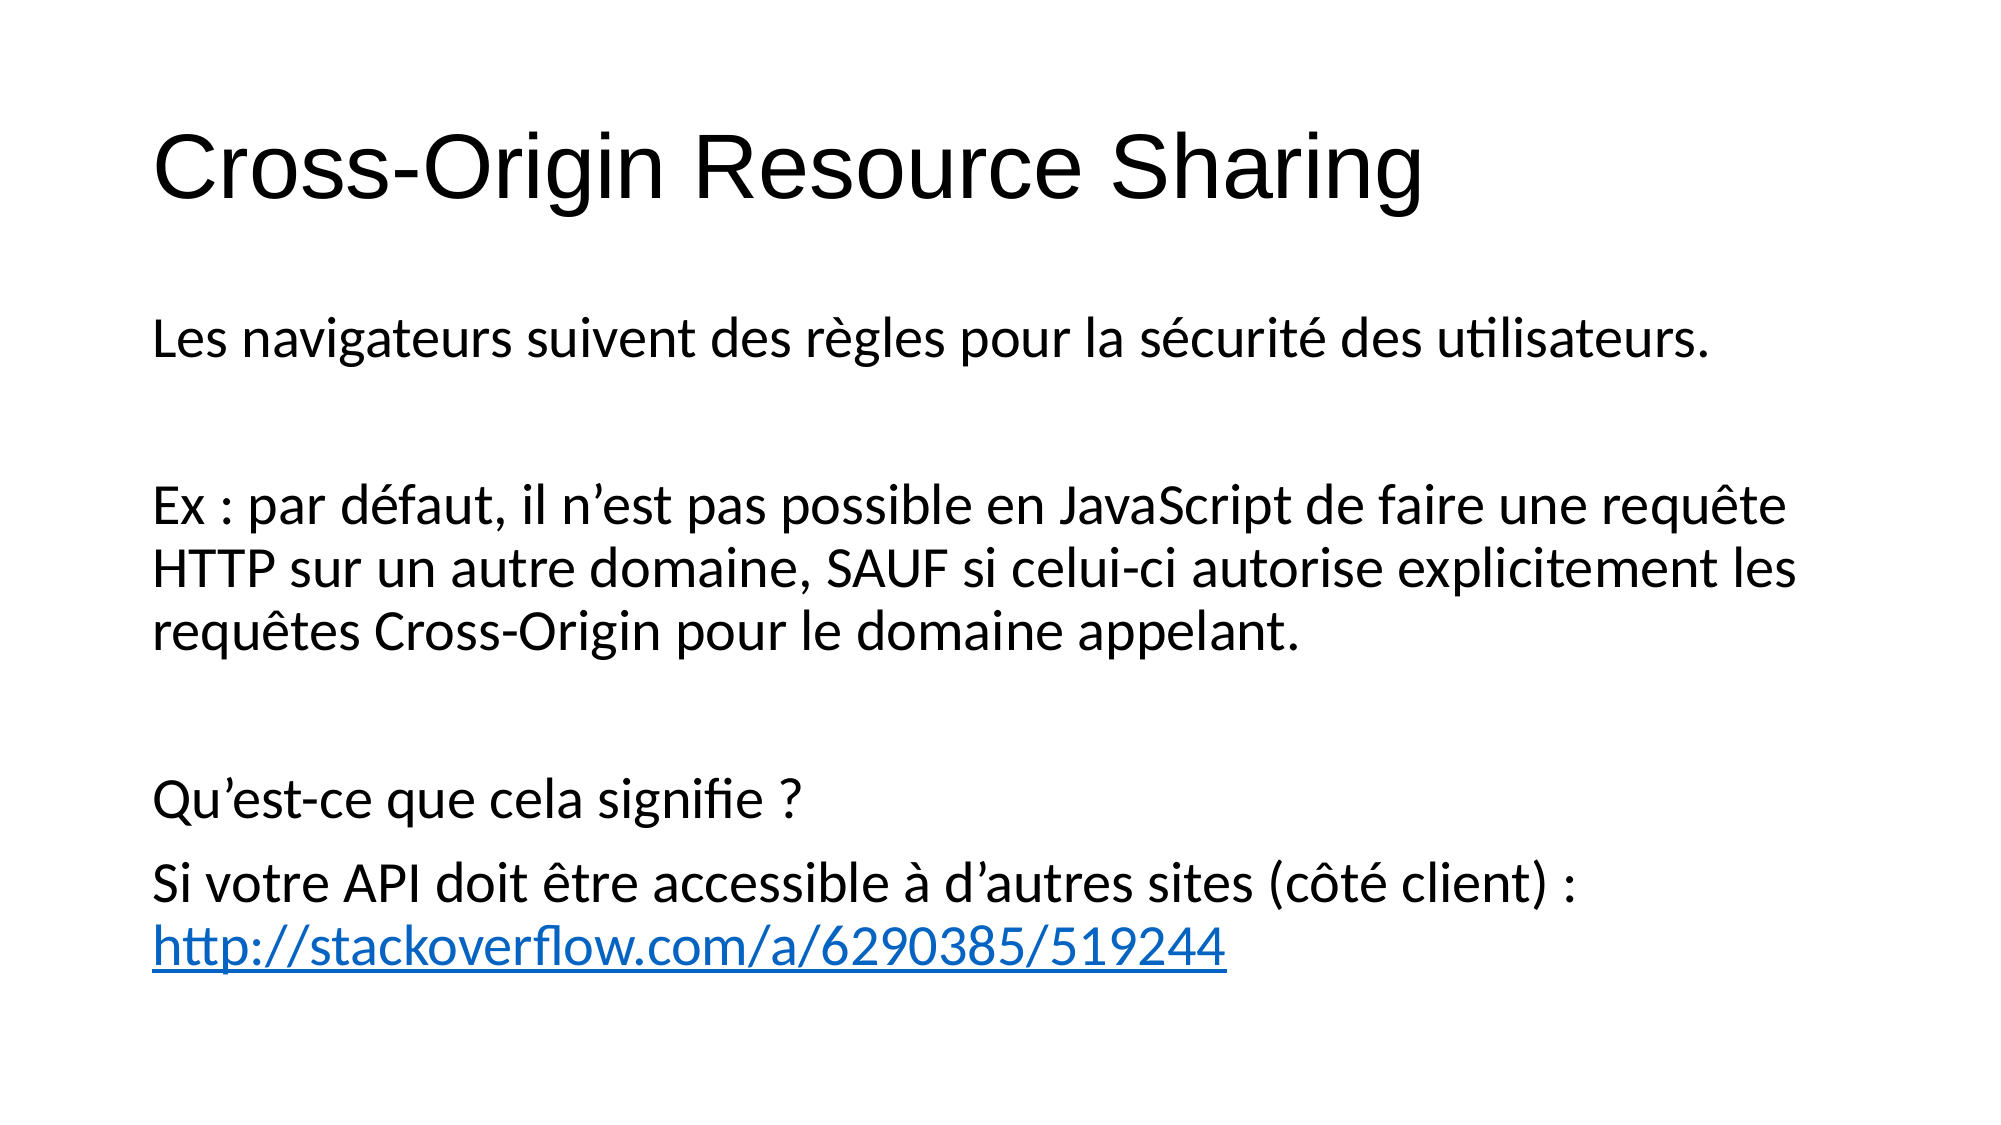

# Cross-Origin Resource Sharing
Les navigateurs suivent des règles pour la sécurité des utilisateurs.

Ex : par défaut, il n’est pas possible en JavaScript de faire une requête HTTP sur un autre domaine, SAUF si celui-ci autorise explicitement les requêtes Cross-Origin pour le domaine appelant.

Qu’est-ce que cela signifie ?
Si votre API doit être accessible à d’autres sites (côté client) : http://stackoverflow.com/a/6290385/519244